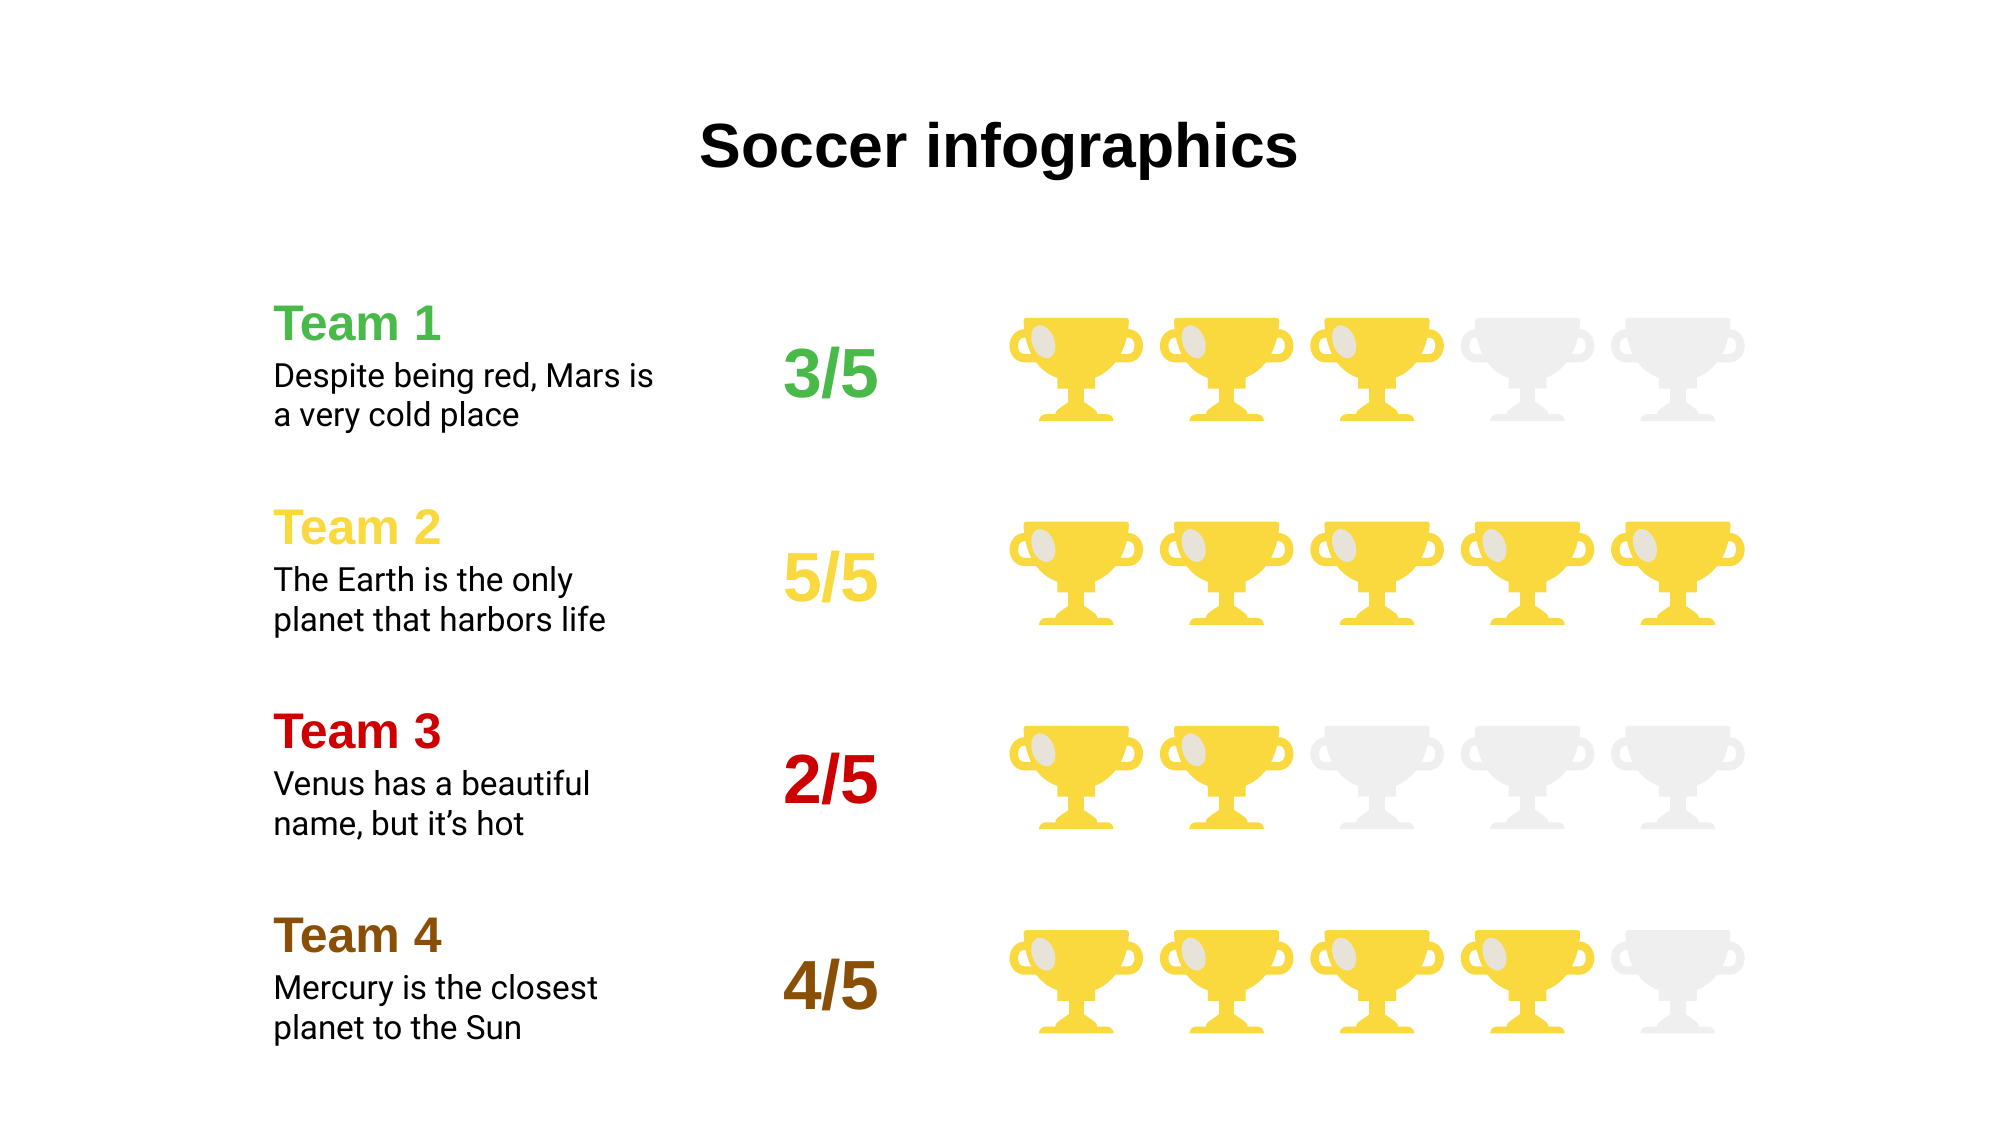

# Soccer infographics
Team 1
Despite being red, Mars is a very cold place
3/5

Team 2
The Earth is the only planet that harbors life
5/5

Team 3
Venus has a beautiful name, but it’s hot
2/5

Team 4
Mercury is the closest planet to the Sun

4/5